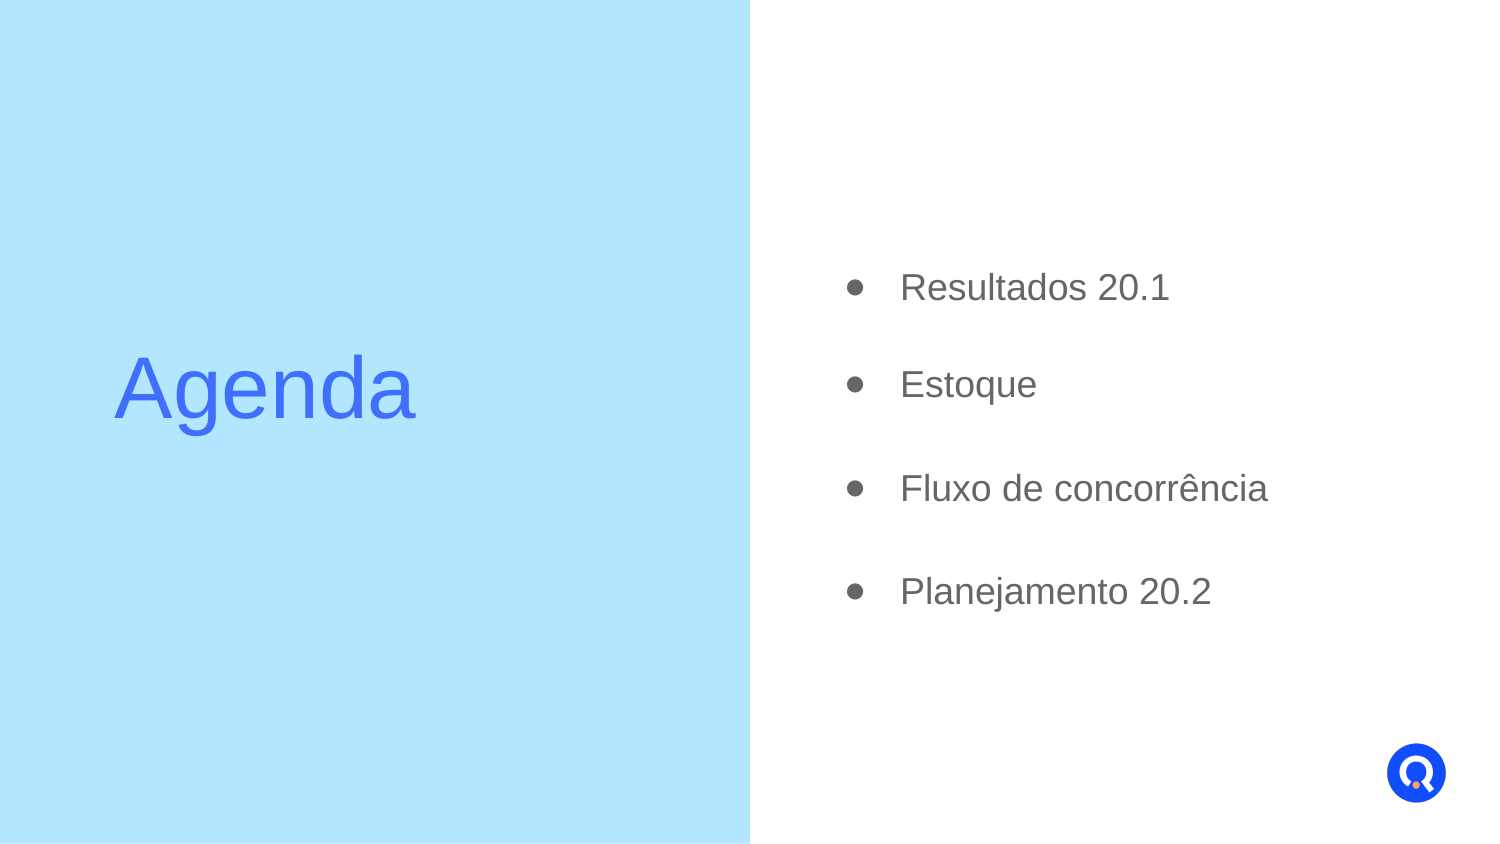

Resultados 20.1
Estoque

Fluxo de concorrência

Planejamento 20.2
# Agenda